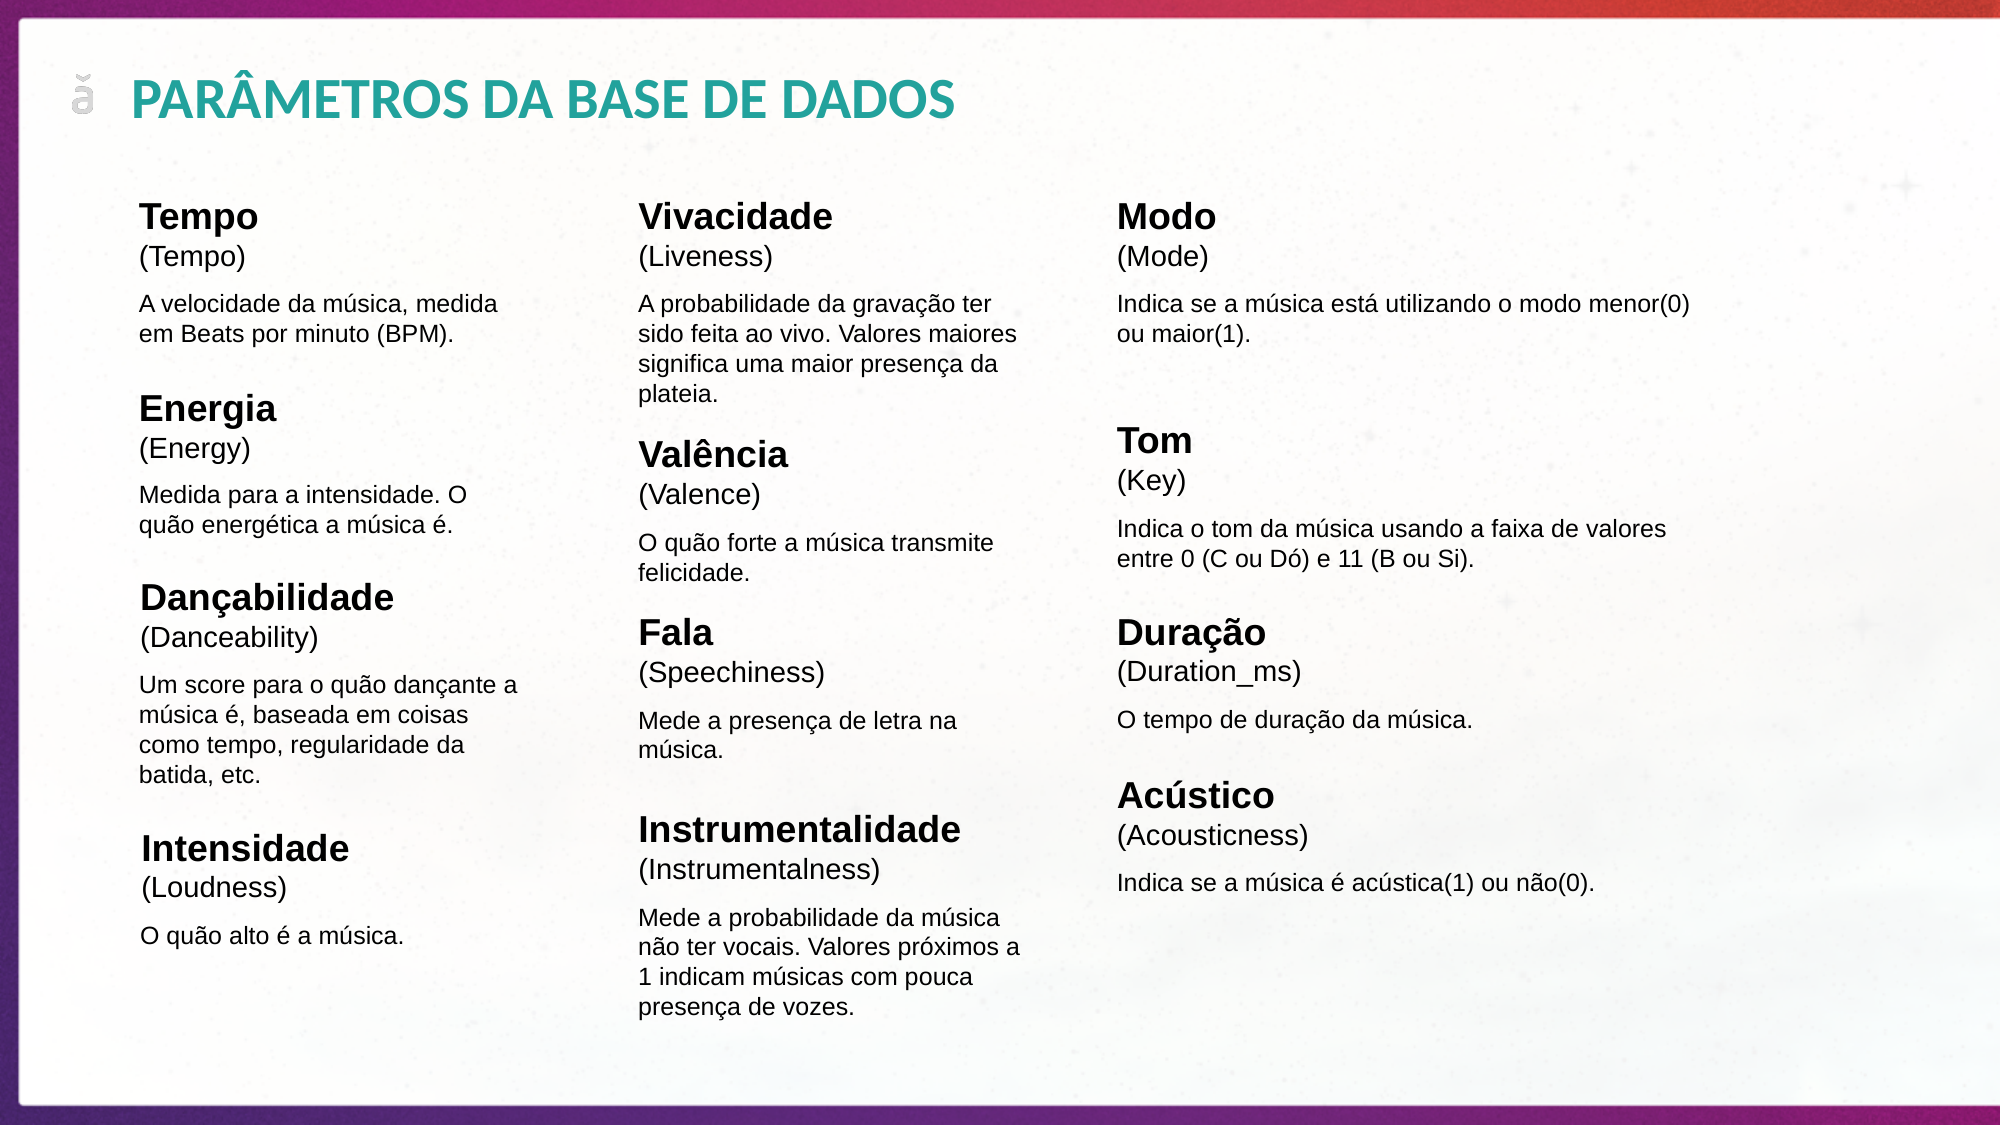

PARÂMETROS DA BASE DE DADOS

Tempo
(Tempo)
Vivacidade
(Liveness)
Modo
(Mode)
A velocidade da música, medida em Beats por minuto (BPM).
A probabilidade da gravação ter sido feita ao vivo. Valores maiores significa uma maior presença da plateia.
Indica se a música está utilizando o modo menor(0) ou maior(1).
Energia
(Energy)
Tom
(Key)
Valência
(Valence)
Medida para a intensidade. O quão energética a música é.
Indica o tom da música usando a faixa de valores entre 0 (C ou Dó) e 11 (B ou Si).
O quão forte a música transmite felicidade.
Dançabilidade
(Danceability)
Duração
(Duration_ms)
Fala
(Speechiness)
Um score para o quão dançante a música é, baseada em coisas como tempo, regularidade da batida, etc.
O tempo de duração da música.
Mede a presença de letra na música.
Acústico
(Acousticness)
Instrumentalidade
(Instrumentalness)
Intensidade
(Loudness)
Indica se a música é acústica(1) ou não(0).
Mede a probabilidade da música não ter vocais. Valores próximos a 1 indicam músicas com pouca presença de vozes.
O quão alto é a música.